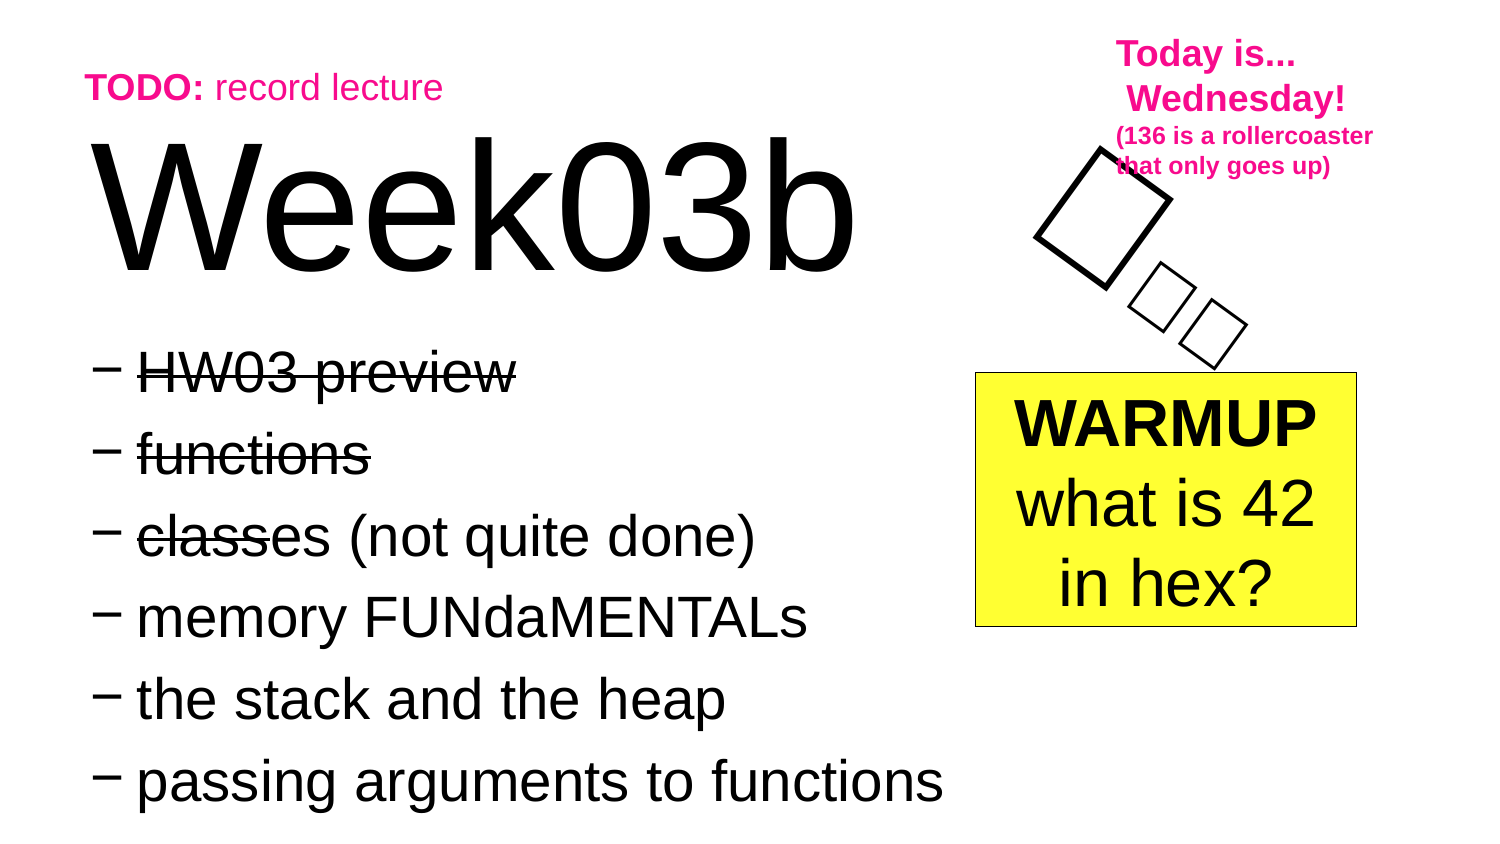

Today is...
 Wednesday!
(136 is a rollercoaster
that only goes up)
# Week03b
🦜🦜🦜

TODO: record lecture
HW03 preview
functions
classes (not quite done)
memory FUNdaMENTALs
the stack and the heap
passing arguments to functions
WARMUP
what is 42 in hex?